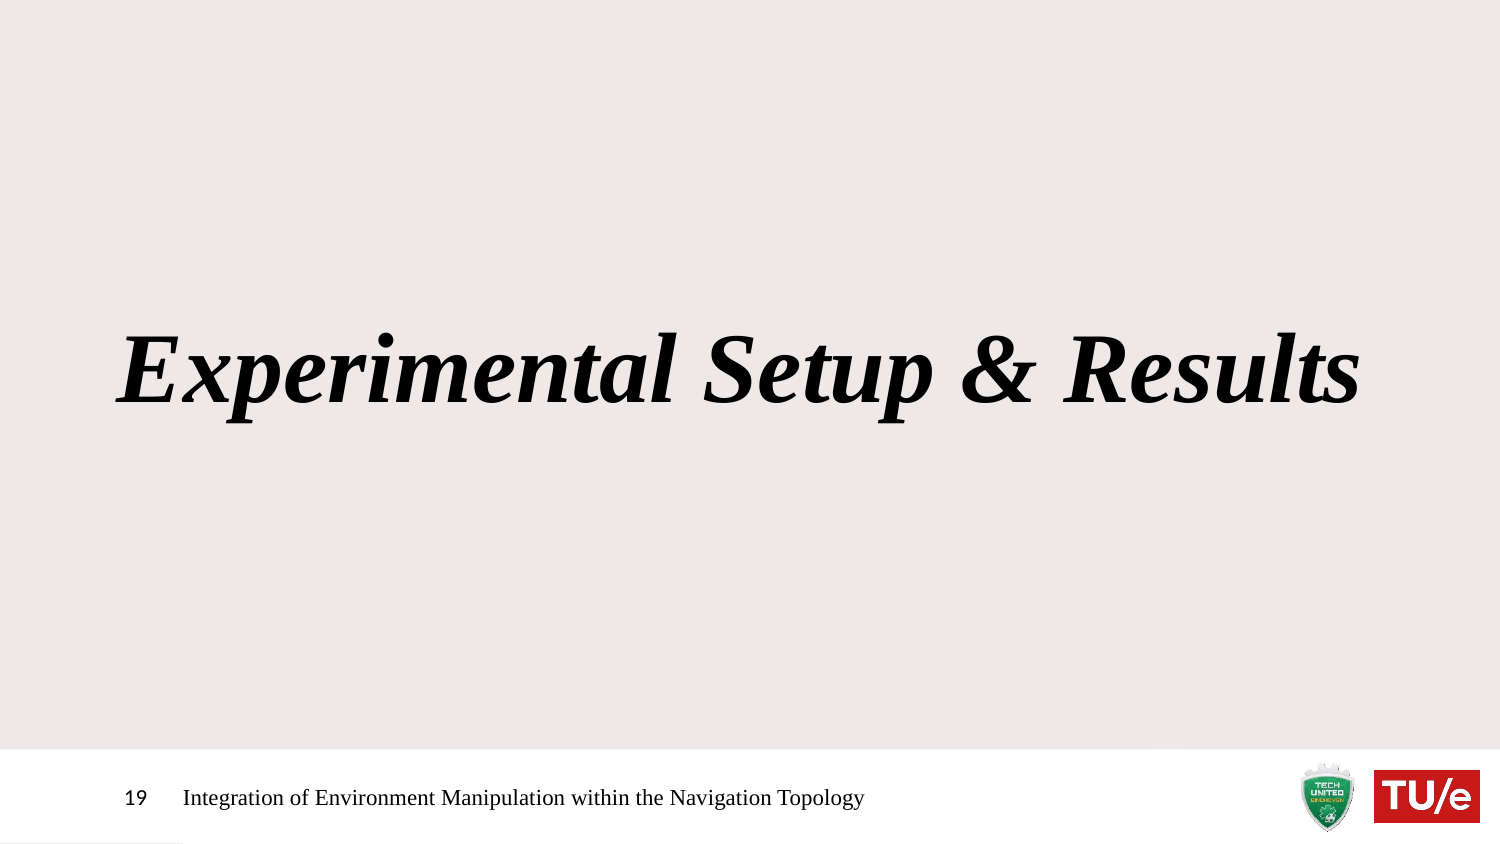

Experimental Setup & Results
19
Integration of Environment Manipulation within the Navigation Topology